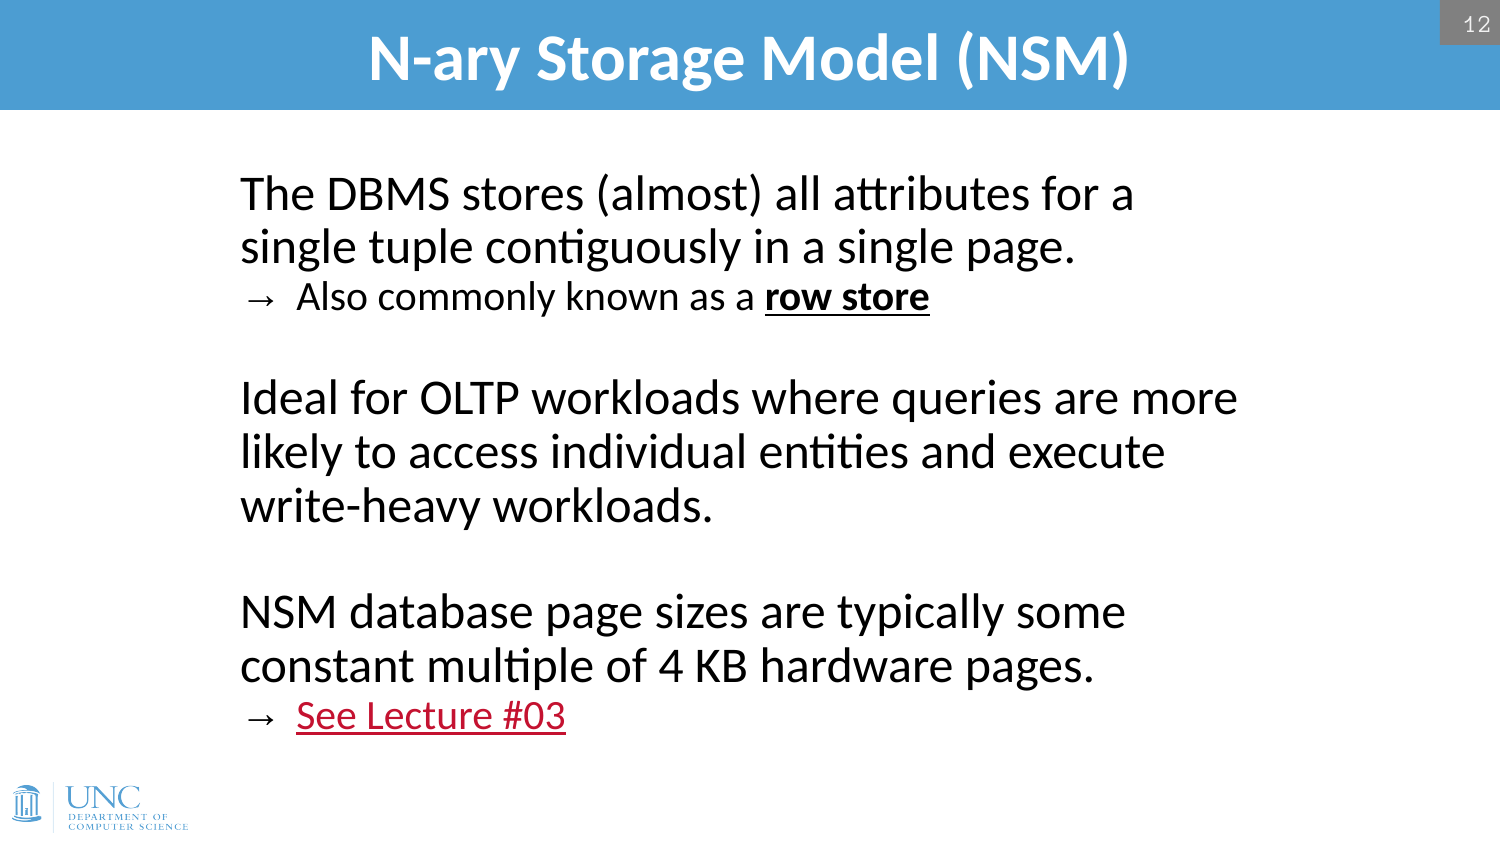

12
# N-ary Storage Model (NSM)
The DBMS stores (almost) all attributes for a single tuple contiguously in a single page.
Also commonly known as a row store

Ideal for OLTP workloads where queries are more likely to access individual entities and execute write-heavy workloads.

NSM database page sizes are typically some constant multiple of 4 KB hardware pages.
See Lecture #03